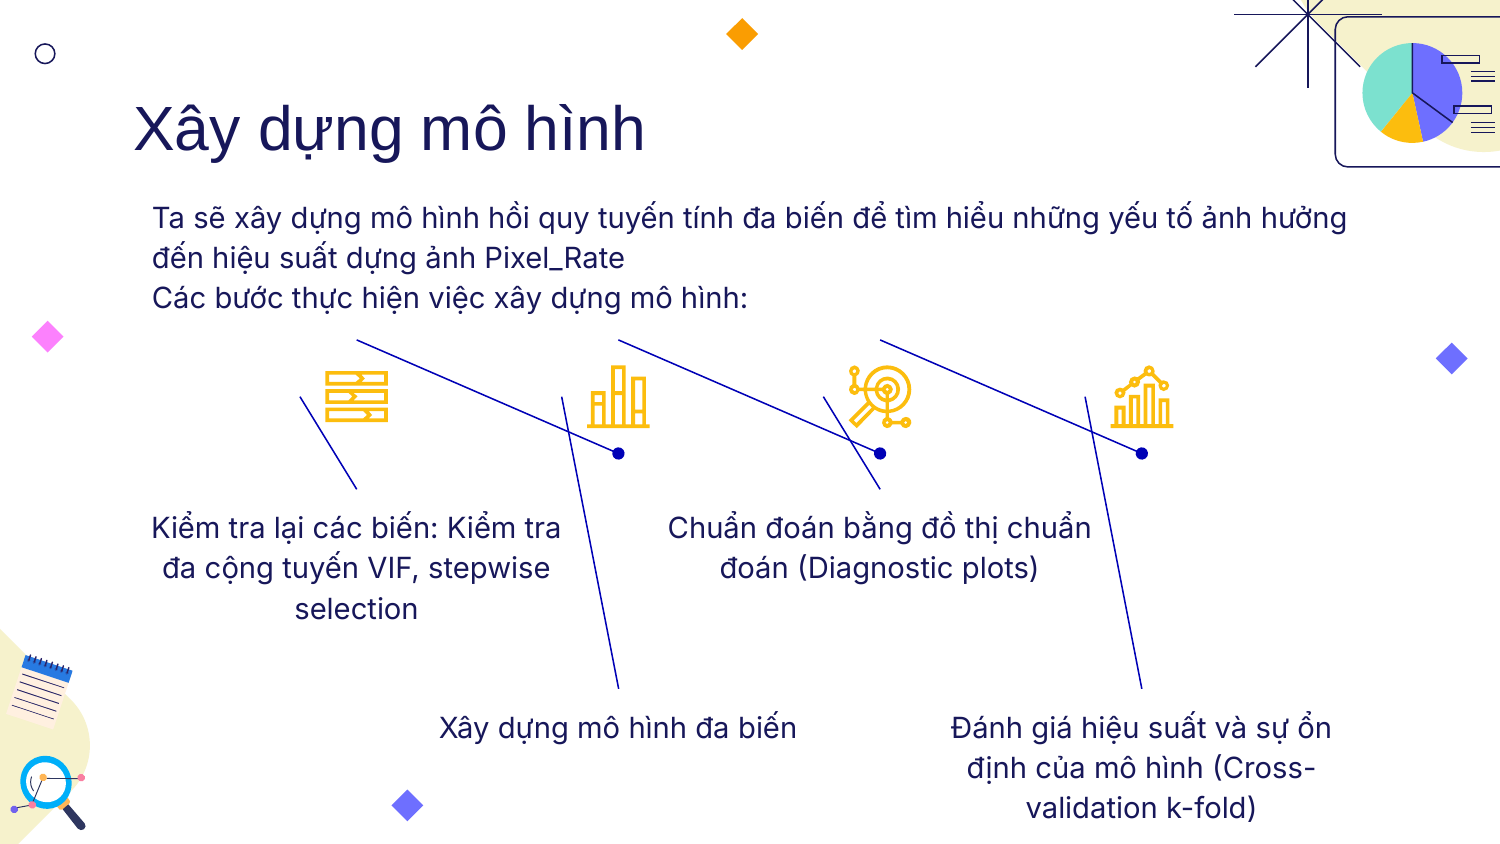

# Xây dựng mô hình
Ta sẽ xây dựng mô hình hồi quy tuyến tính đa biến để tìm hiểu những yếu tố ảnh hưởng đến hiệu suất dựng ảnh Pixel_Rate
Các bước thực hiện việc xây dựng mô hình:

Chuẩn đoán bằng đồ thị chuẩn đoán (Diagnostic plots)
Kiểm tra lại các biến: Kiểm tra đa cộng tuyến VIF, stepwise selection

Xây dựng mô hình đa biến
Đánh giá hiệu suất và sự ổn định của mô hình (Cross-validation k-fold)